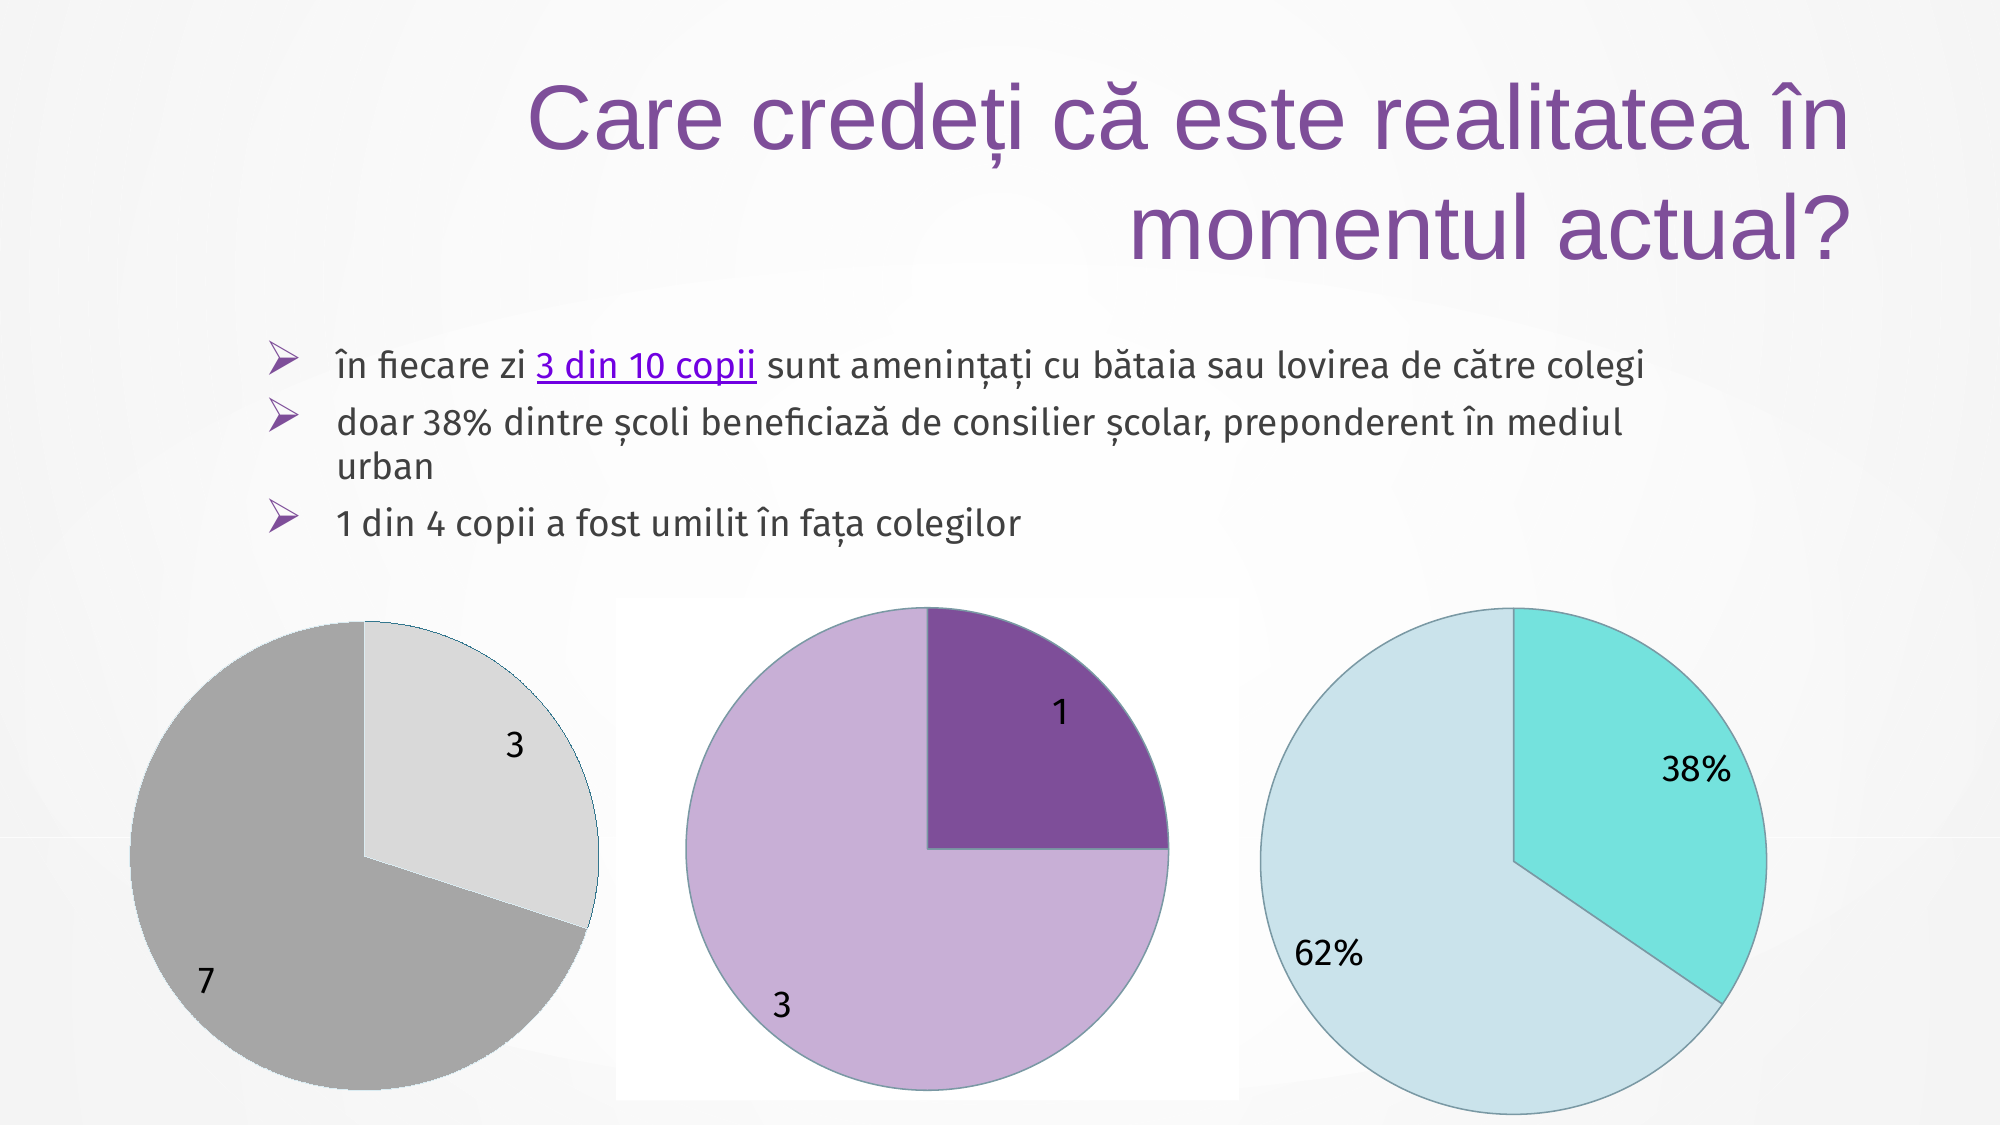

# Care credeți că este realitatea în momentul actual?
în fiecare zi 3 din 10 copii sunt amenințați cu bătaia sau lovirea de către colegi
doar 38% dintre școli beneficiază de consilier școlar, preponderent în mediul urban
1 din 4 copii a fost umilit în fața colegilor

### Chart

| Category | Sales |
|---|---|
|  | 1.0 |
|  | 3.0 |
|  | None |
|  | None |

### Chart

| Category | Sales |
|---|---|
|  | 38.0 |
|  | 72.0 |
|  | None |
|  | None |

### Chart

| Category | Sales |
|---|---|
|  | 3.0 |
|  | 7.0 |
|  | None |
|  | None |